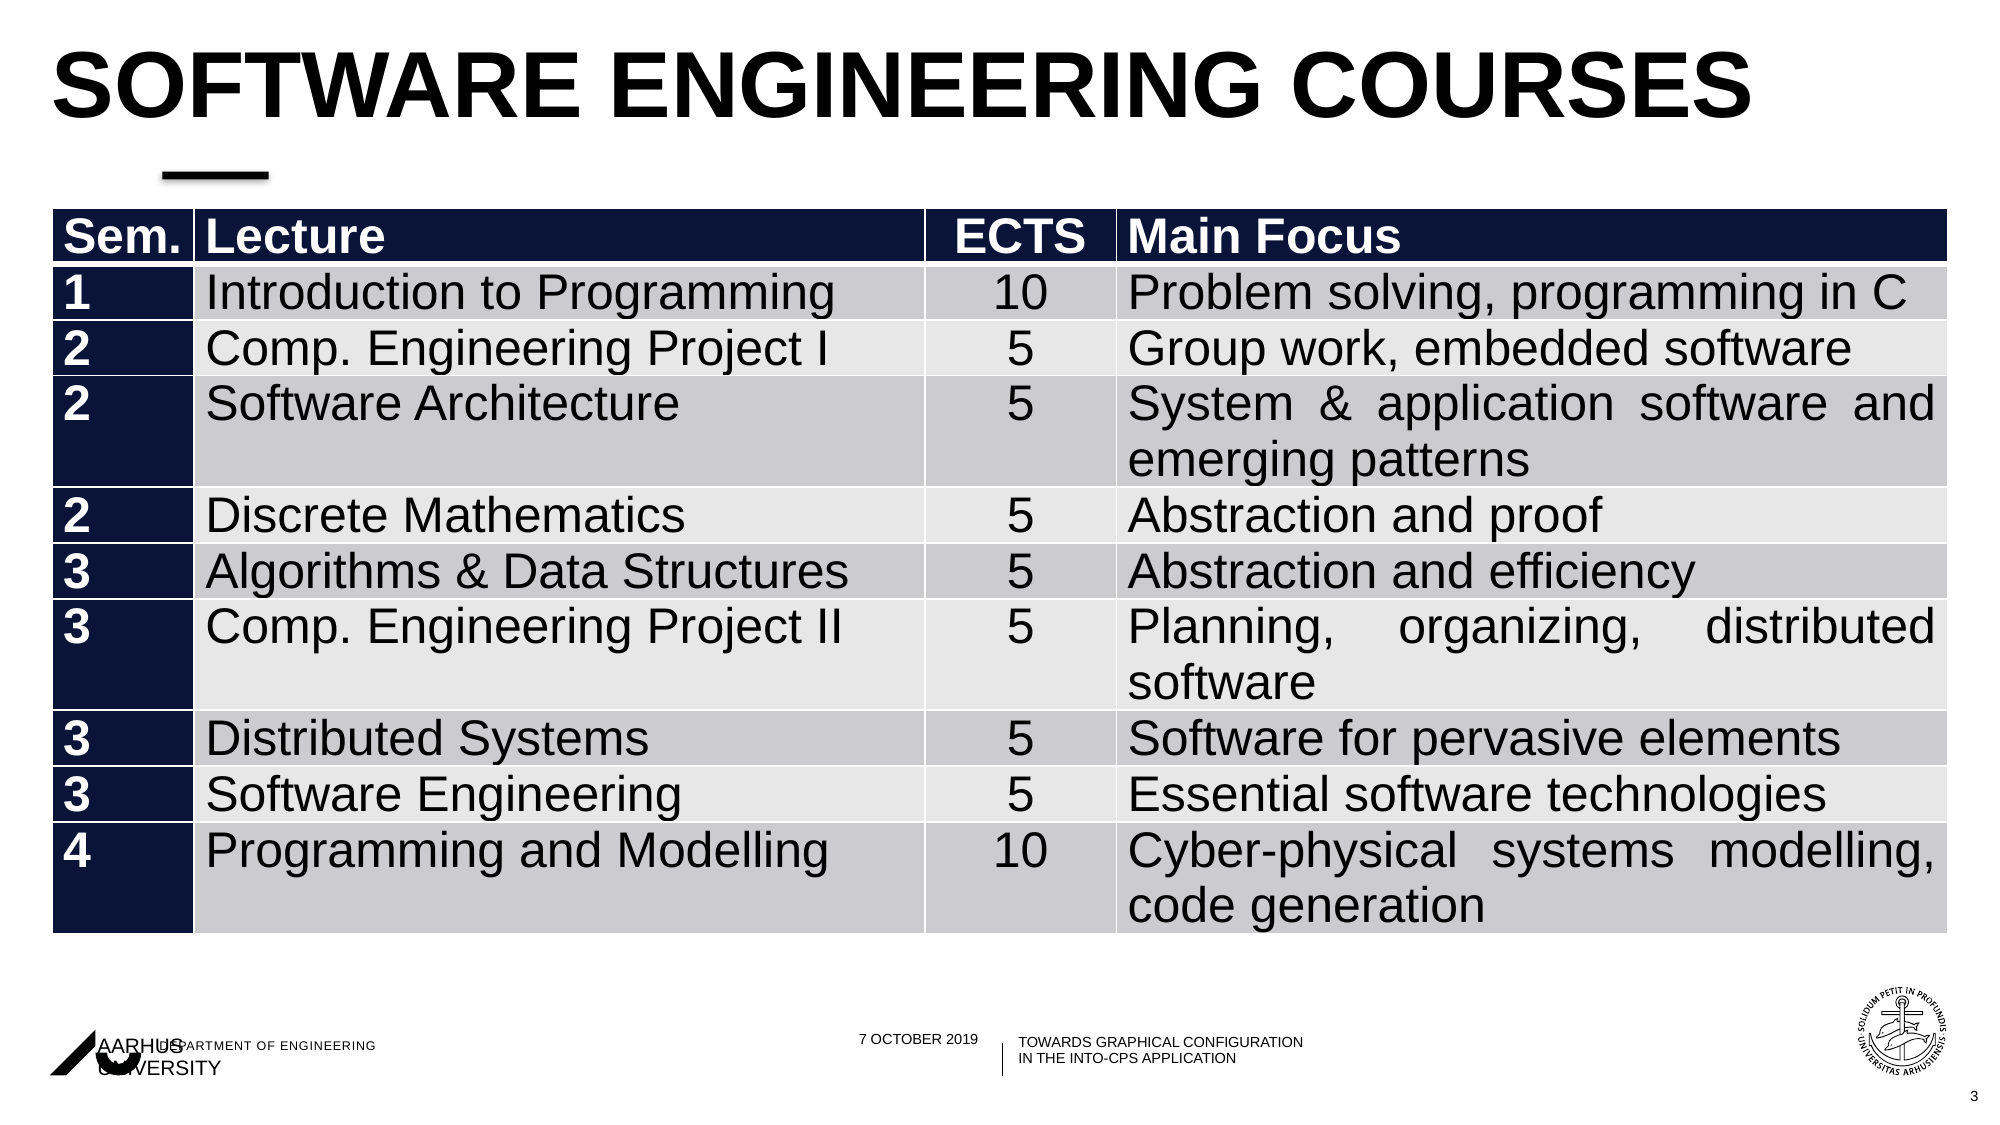

# Software Engineering Courses
| Sem. | Lecture | ECTS | Main Focus |
| --- | --- | --- | --- |
| 1 | Introduction to Programming | 10 | Problem solving, programming in C |
| 2 | Comp. Engineering Project I | 5 | Group work, embedded software |
| 2 | Software Architecture | 5 | System & application software and emerging patterns |
| 2 | Discrete Mathematics | 5 | Abstraction and proof |
| 3 | Algorithms & Data Structures | 5 | Abstraction and efficiency |
| 3 | Comp. Engineering Project II | 5 | Planning, organizing, distributed software |
| 3 | Distributed Systems | 5 | Software for pervasive elements |
| 3 | Software Engineering | 5 | Essential software technologies |
| 4 | Programming and Modelling | 10 | Cyber-physical systems modelling, code generation |
3